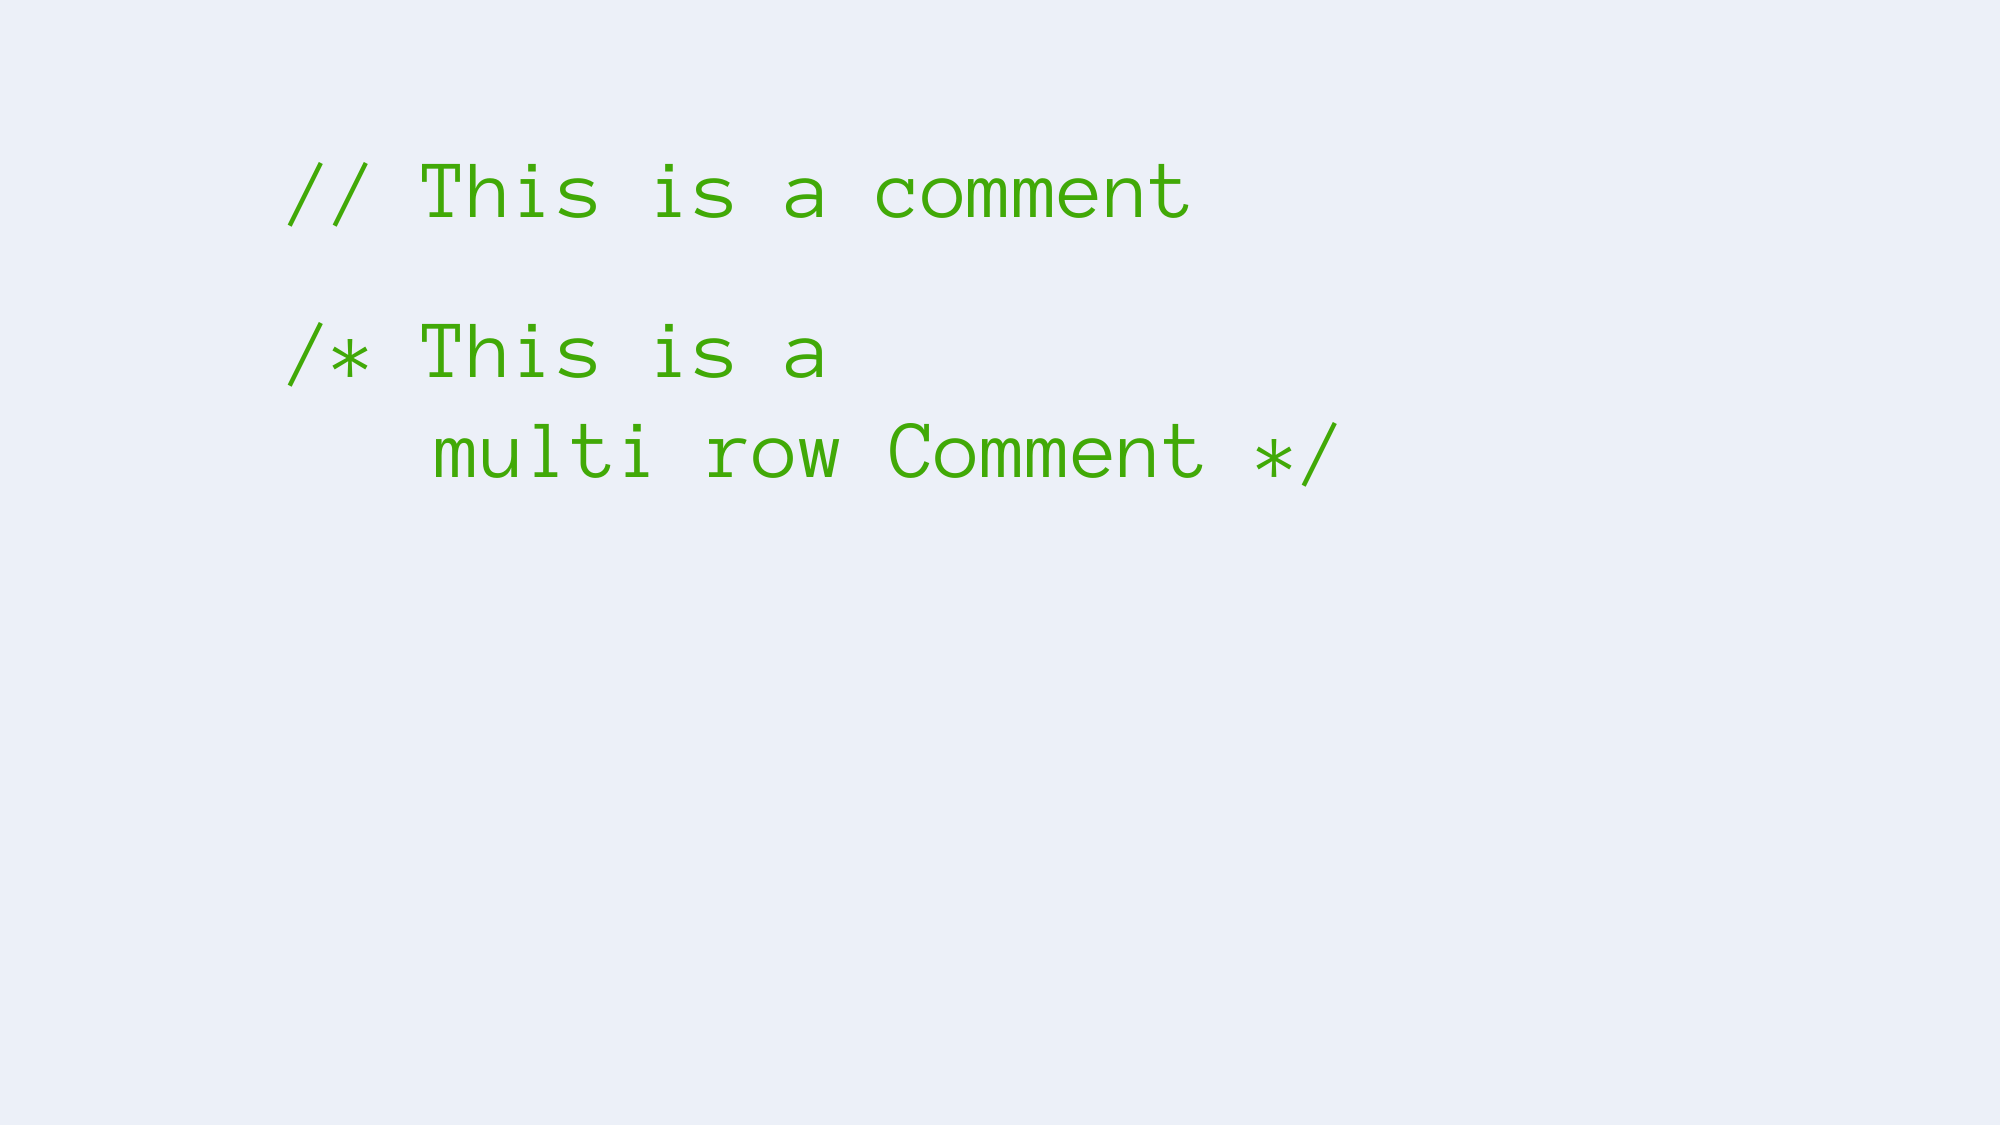

// This is a comment
	/* This is a
		multi row Comment */